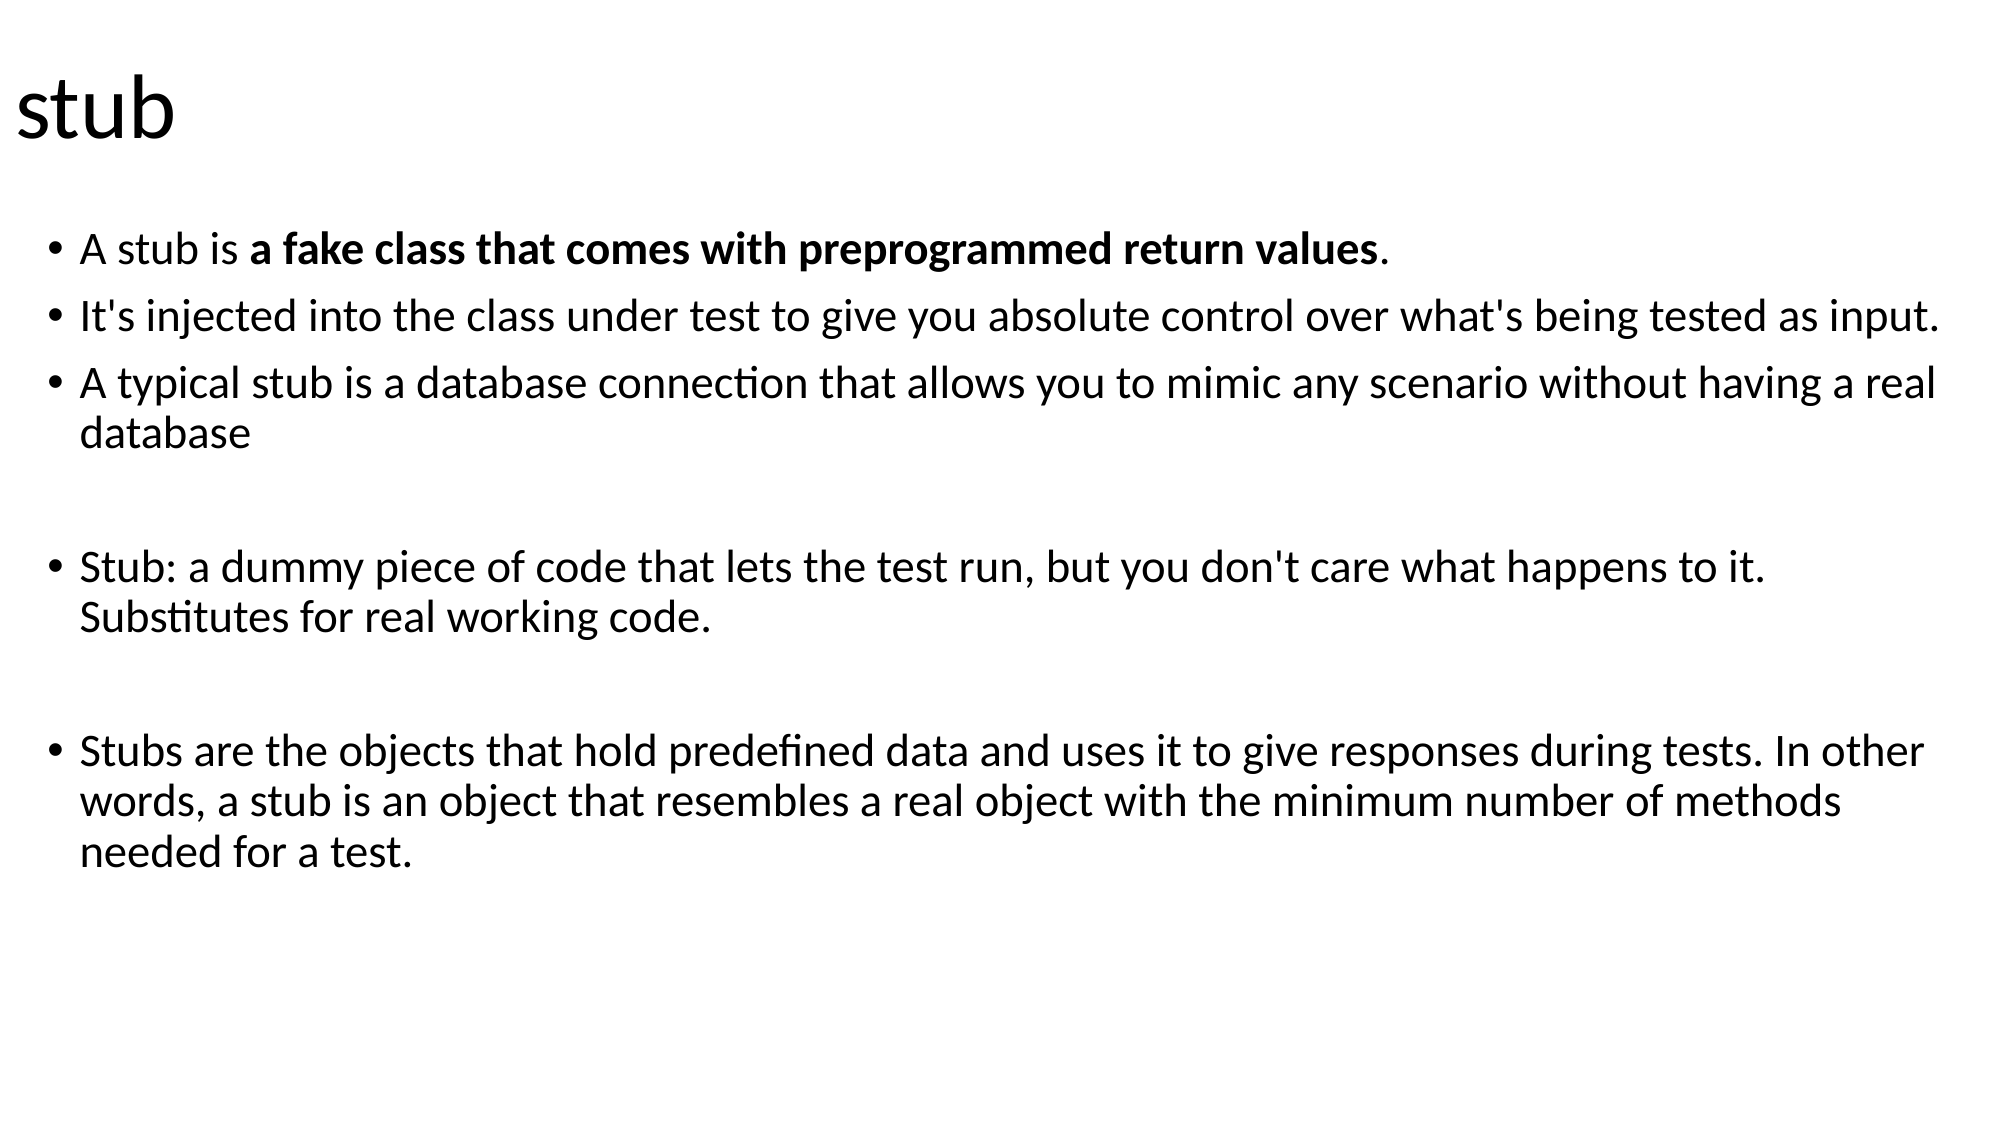

# stub
A stub is a fake class that comes with preprogrammed return values.
It's injected into the class under test to give you absolute control over what's being tested as input.
A typical stub is a database connection that allows you to mimic any scenario without having a real database

Stub: a dummy piece of code that lets the test run, but you don't care what happens to it. Substitutes for real working code.

Stubs are the objects that hold predefined data and uses it to give responses during tests. In other words, a stub is an object that resembles a real object with the minimum number of methods needed for a test.